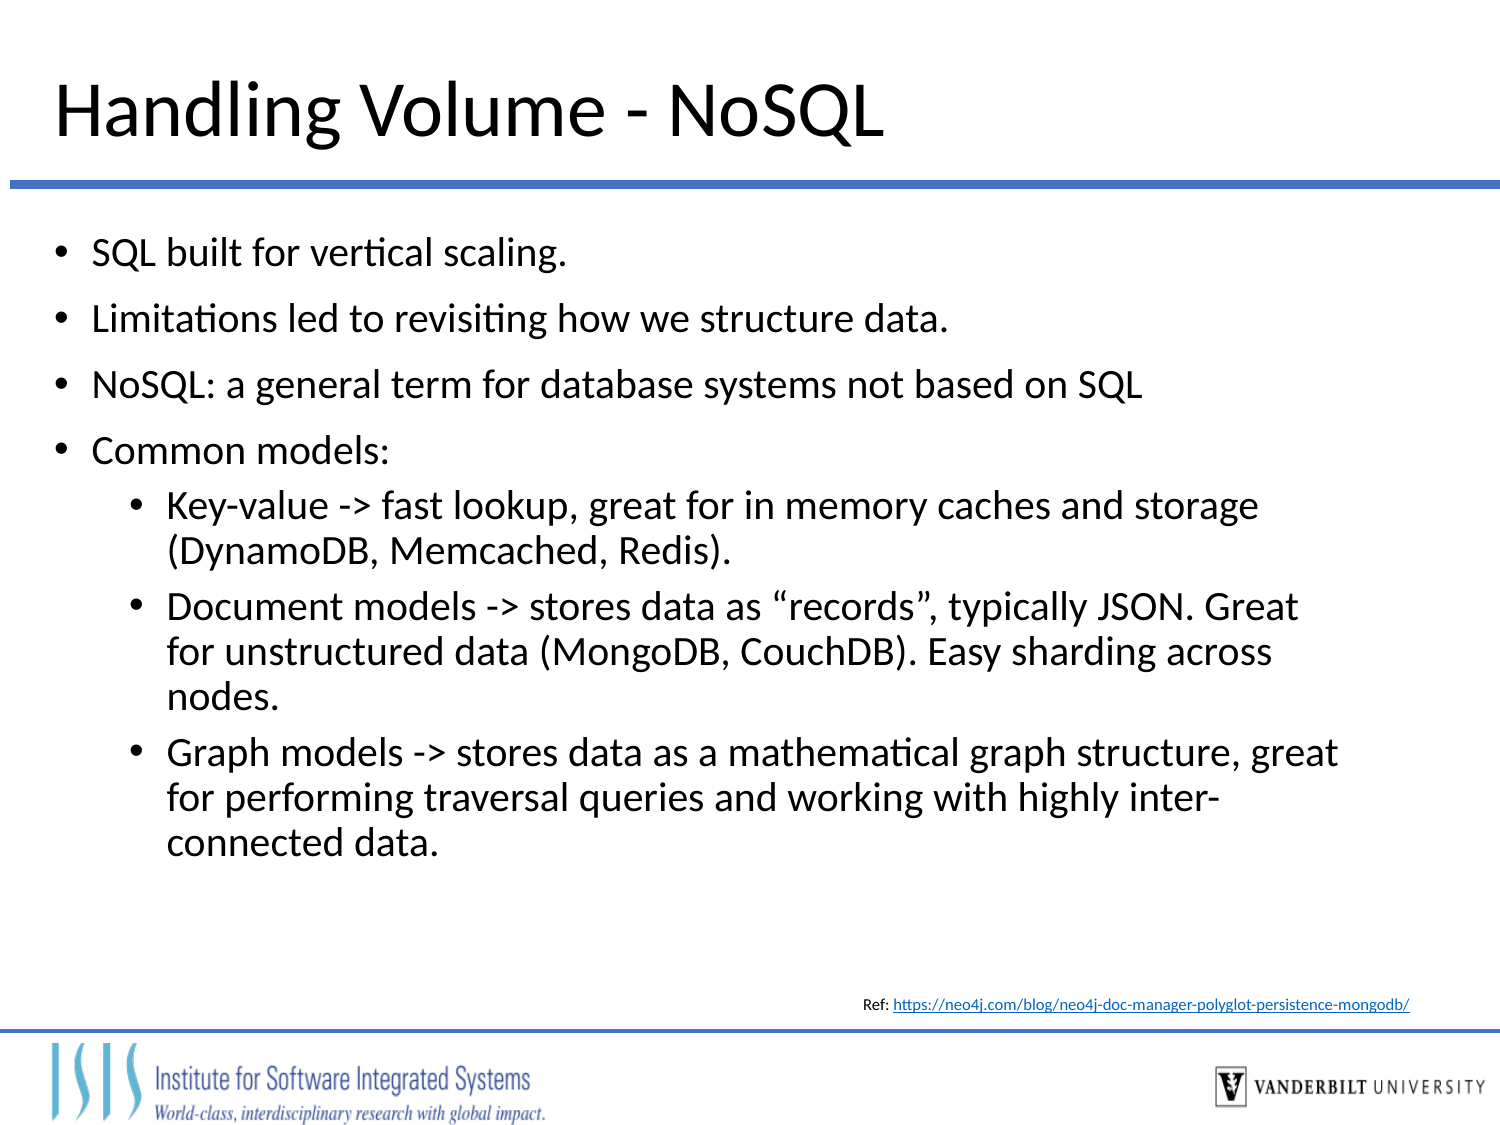

# Handling Volume - NoSQL
SQL built for vertical scaling.
Limitations led to revisiting how we structure data.
NoSQL: a general term for database systems not based on SQL
Common models:
Key-value -> fast lookup, great for in memory caches and storage (DynamoDB, Memcached, Redis).
Document models -> stores data as “records”, typically JSON. Great for unstructured data (MongoDB, CouchDB). Easy sharding across nodes.
Graph models -> stores data as a mathematical graph structure, great for performing traversal queries and working with highly inter-connected data.

Ref: https://neo4j.com/blog/neo4j-doc-manager-polyglot-persistence-mongodb/